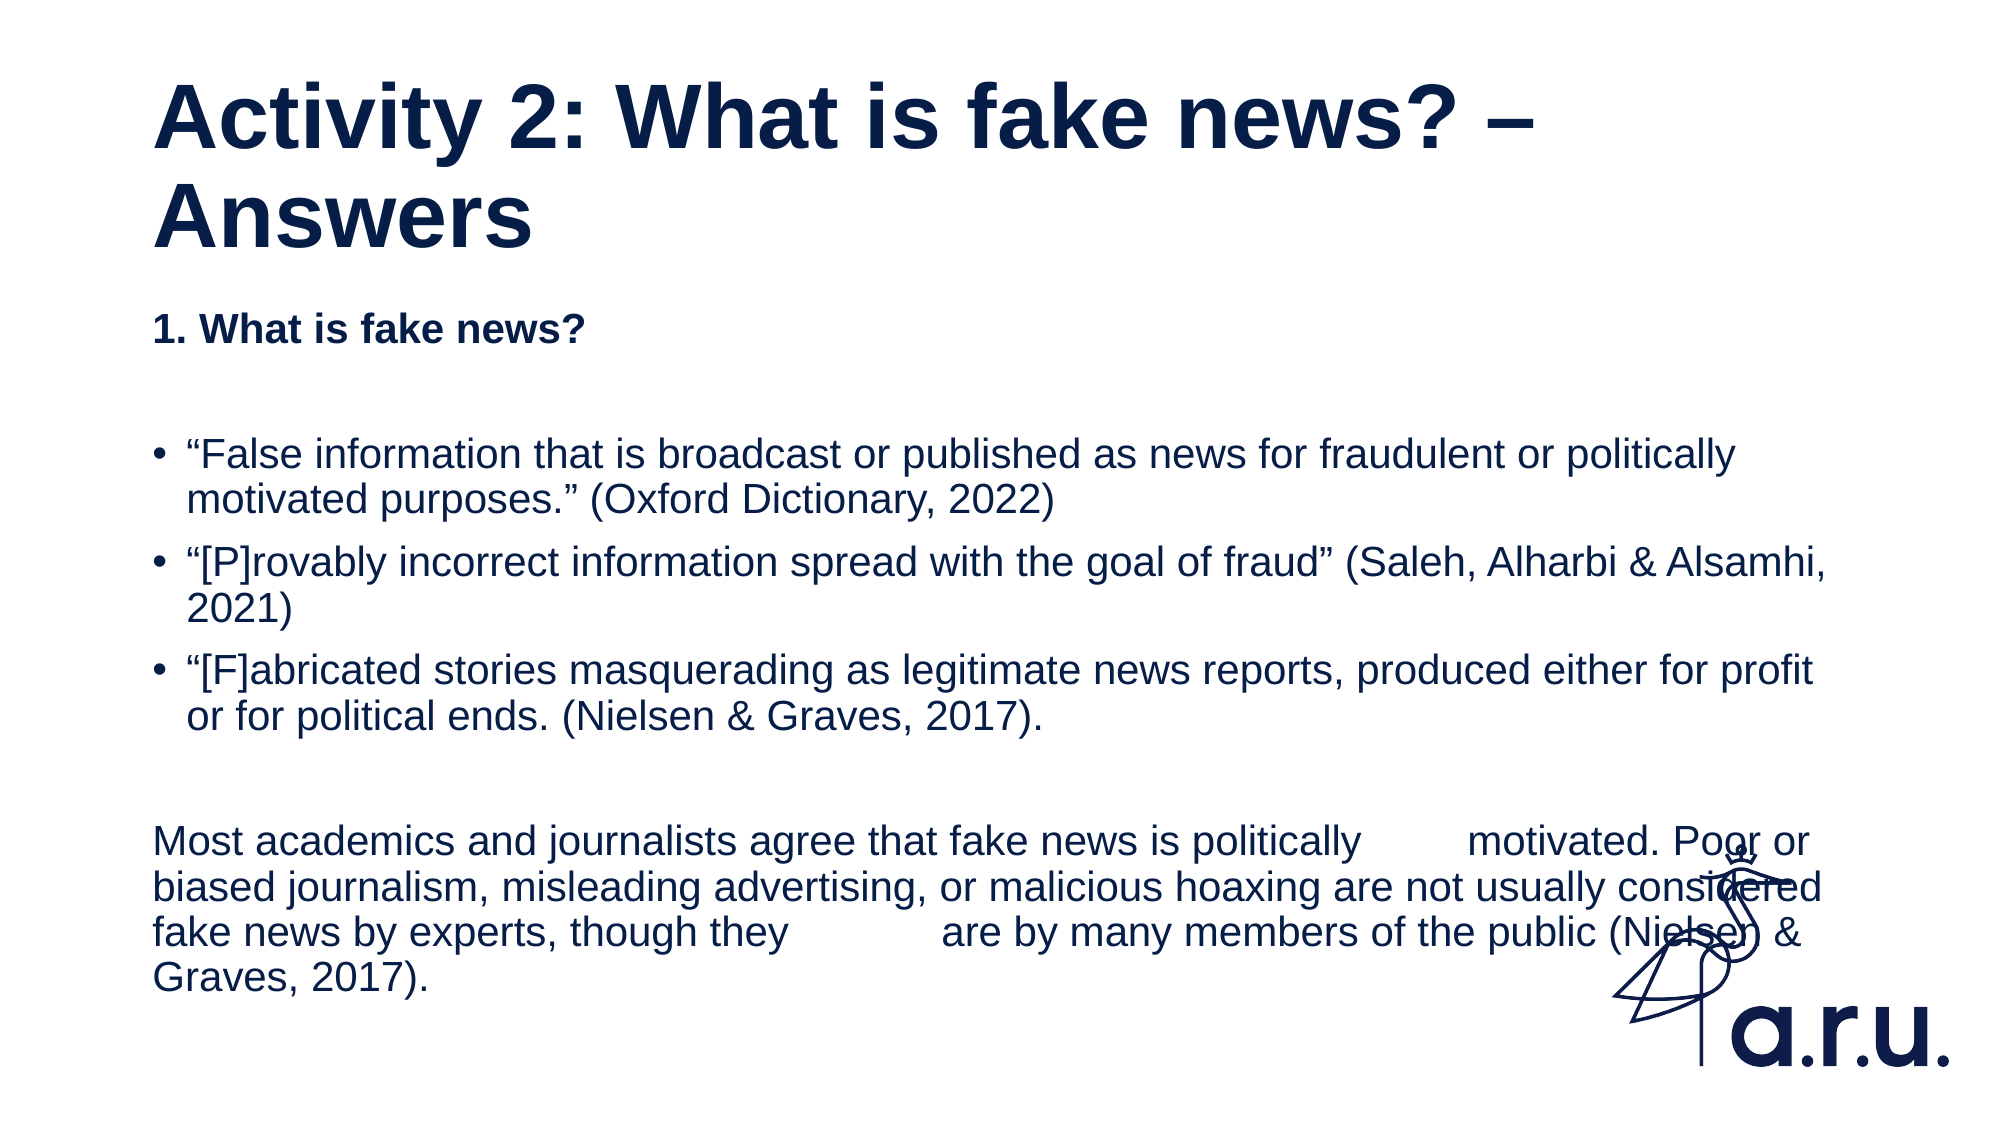

# Activity 2: What is fake news? – Answers
1. What is fake news?

“False information that is broadcast or published as news for fraudulent or politically motivated purposes.” (Oxford Dictionary, 2022)
“[P]rovably incorrect information spread with the goal of fraud” (Saleh, Alharbi & Alsamhi, 2021)
“[F]abricated stories masquerading as legitimate news reports, produced either for profit or for political ends. (Nielsen & Graves, 2017).

Most academics and journalists agree that fake news is politically         motivated. Poor or biased journalism, misleading advertising, or malicious hoaxing are not usually considered fake news by experts, though they             are by many members of the public (Nielsen & Graves, 2017).